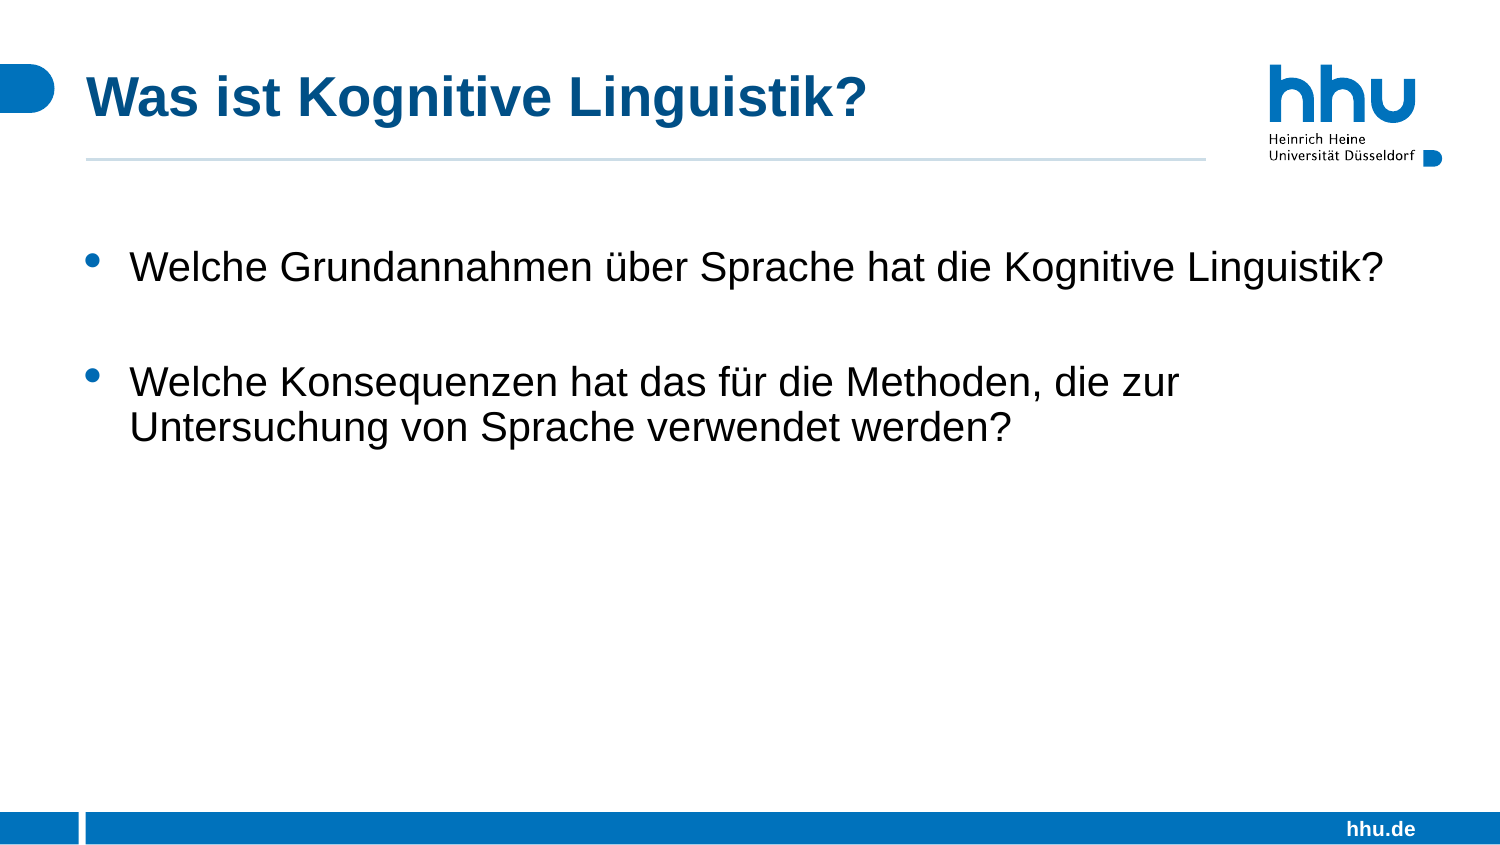

# Was ist Kognitive Linguistik?
Welche Grundannahmen über Sprache hat die Kognitive Linguistik?

Welche Konsequenzen hat das für die Methoden, die zur Untersuchung von Sprache verwendet werden?